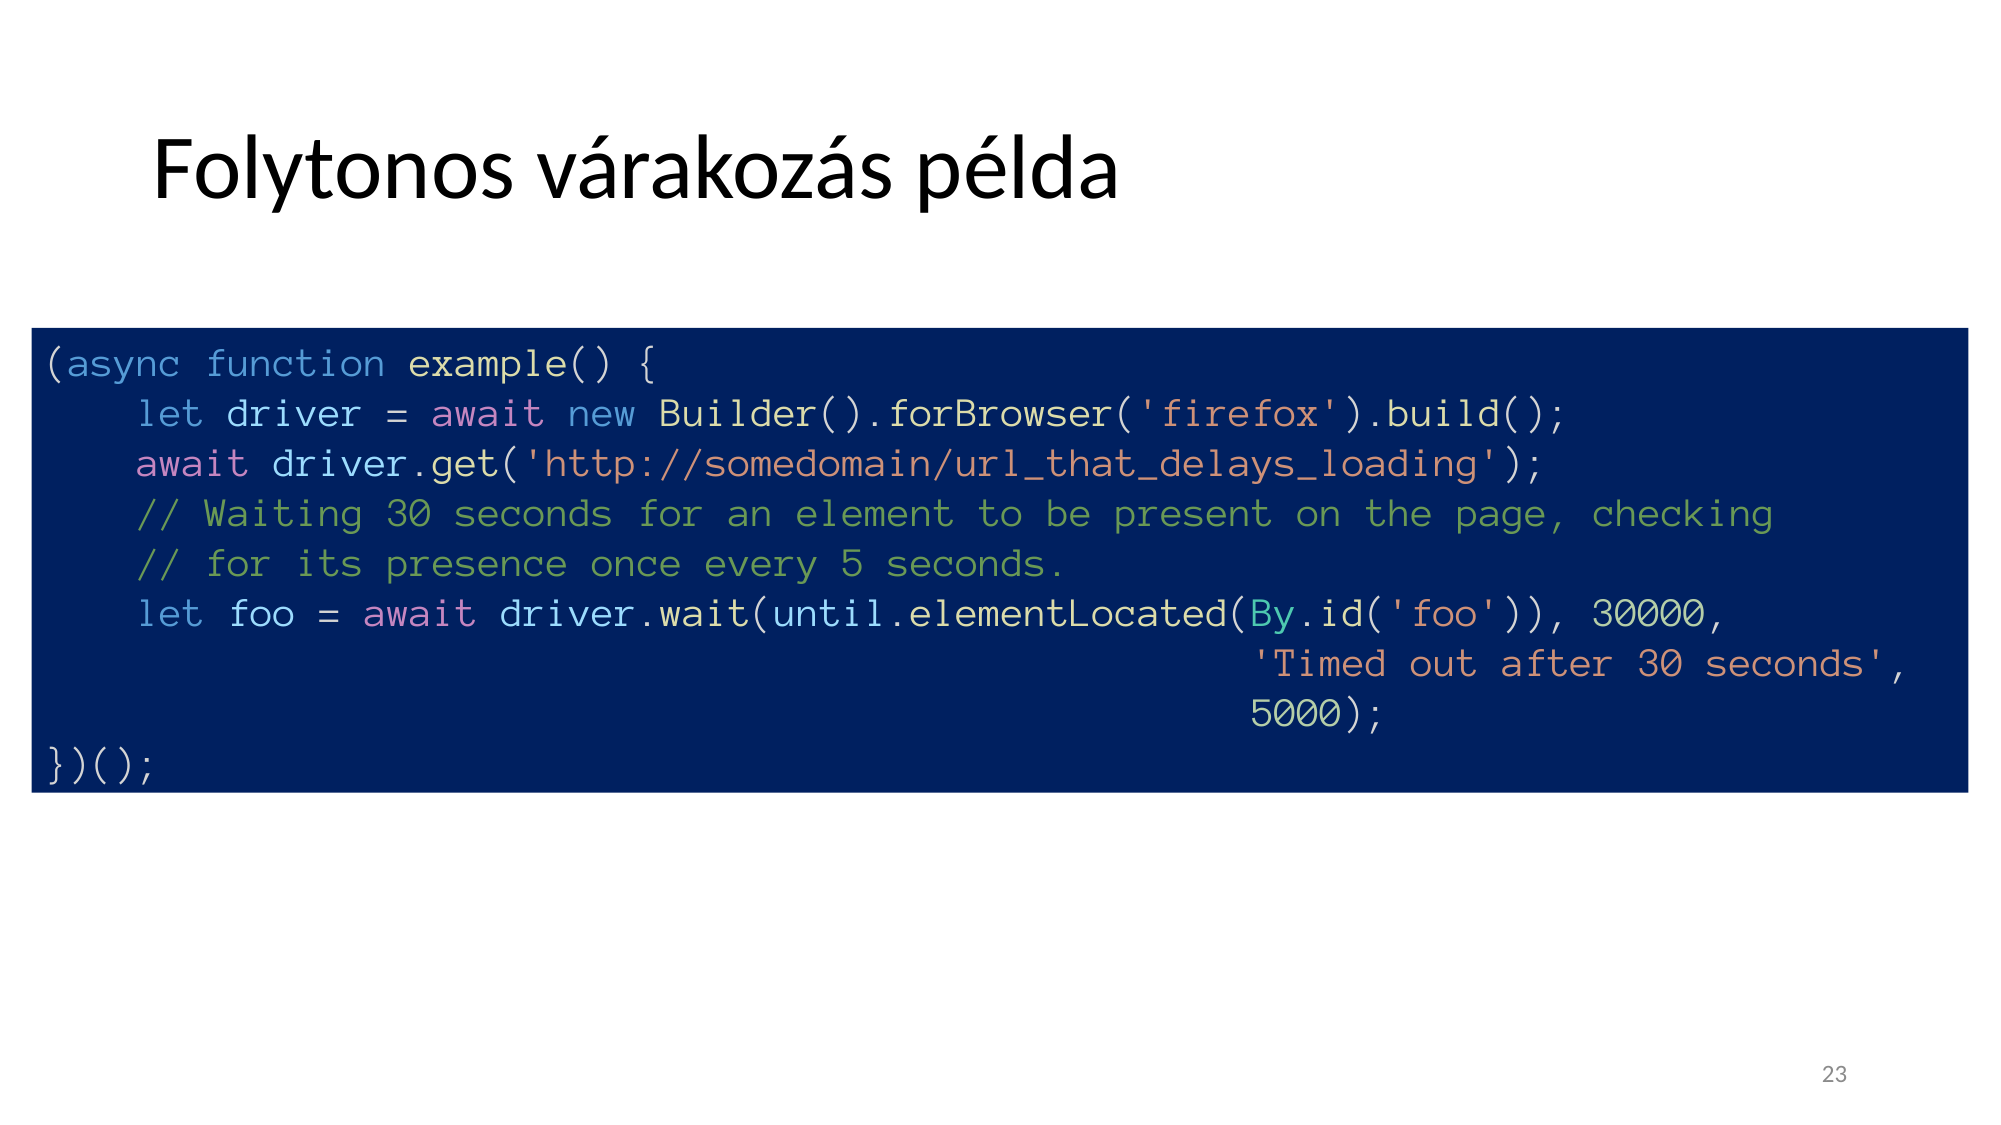

# Folytonos várakozás példa
(async function example() {
    let driver = await new Builder().forBrowser('firefox').build();
    await driver.get('http://somedomain/url_that_delays_loading');
    // Waiting 30 seconds for an element to be present on the page, checking
    // for its presence once every 5 seconds.
    let foo = await driver.wait(until.elementLocated(By.id('foo')), 30000,
                                                     'Timed out after 30 seconds',
                                                     5000);
})();
23